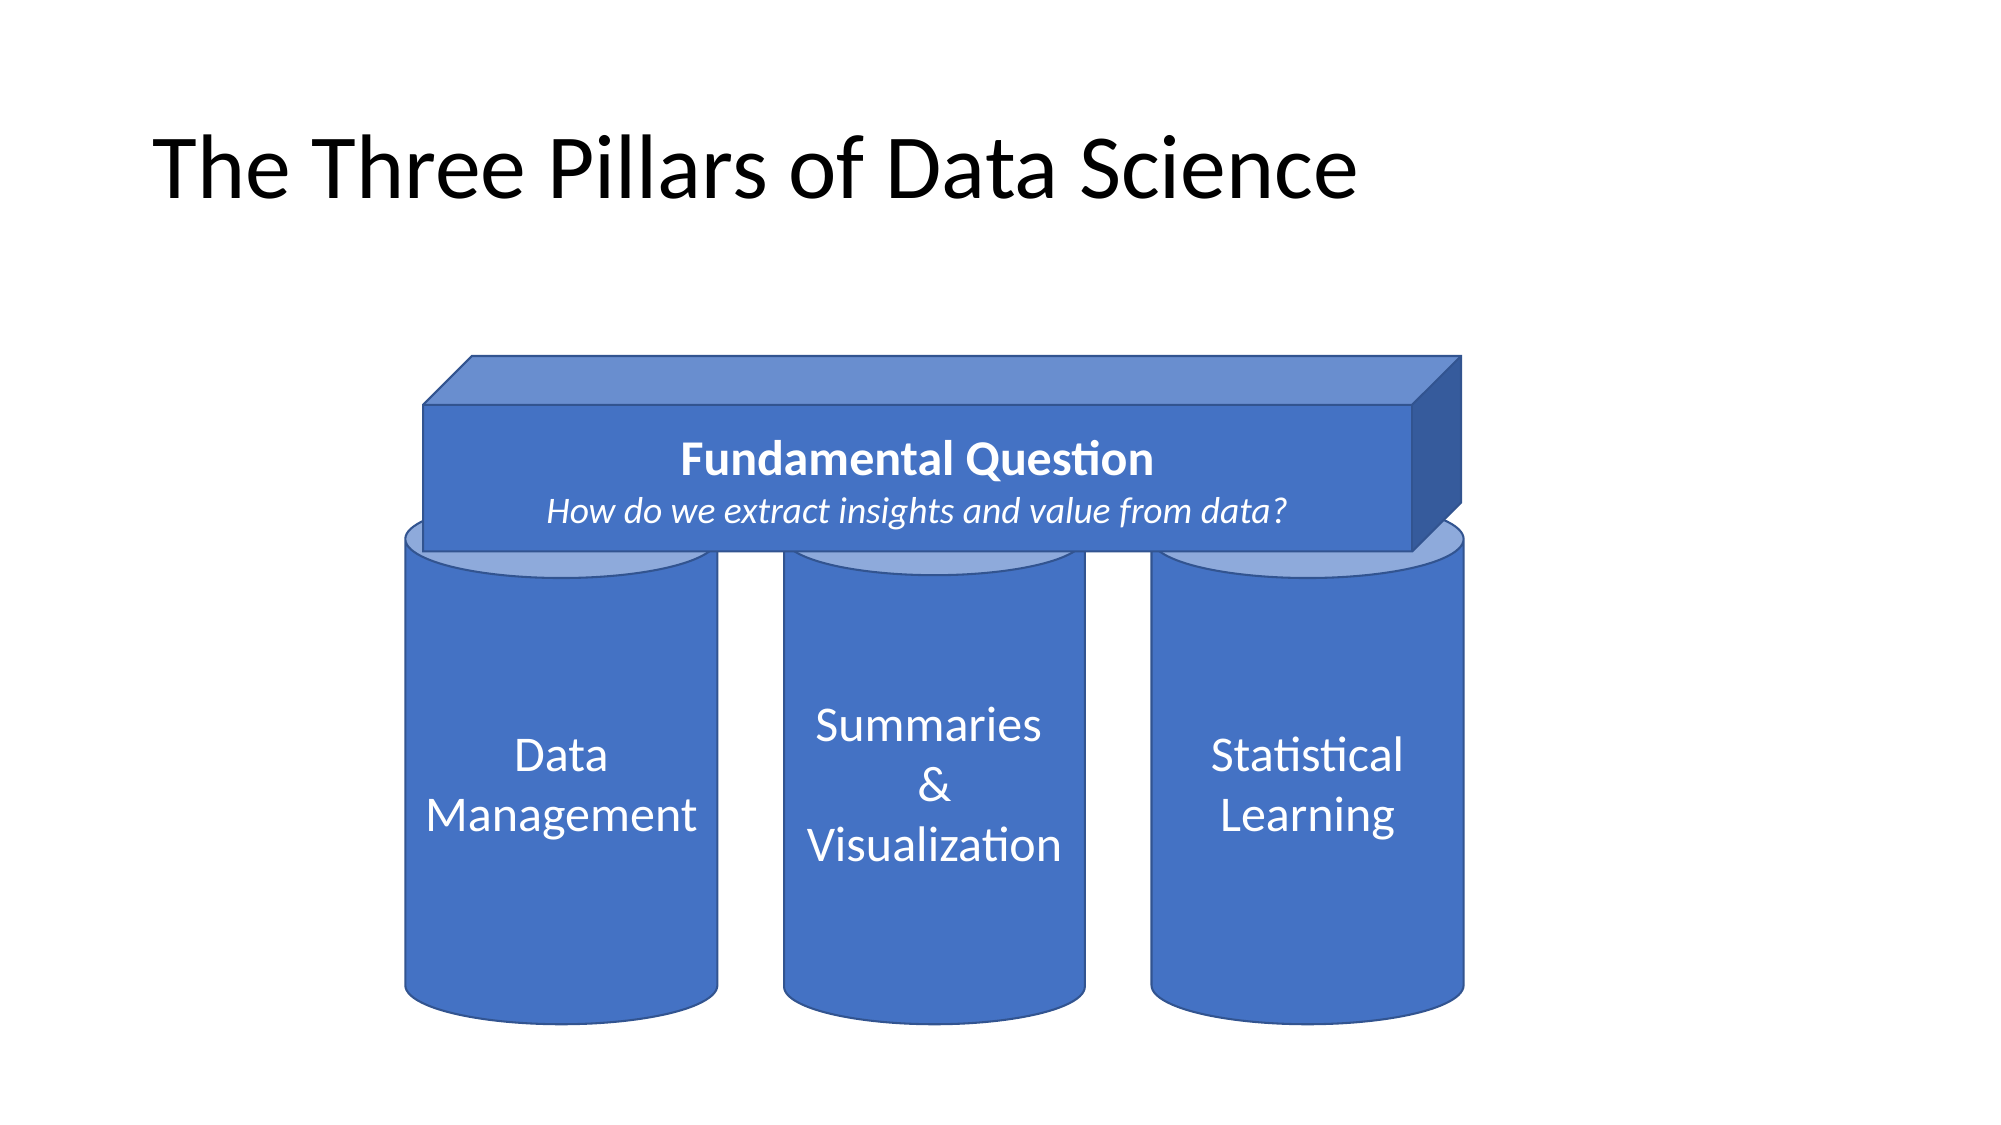

# The Three Pillars of Data Science
Fundamental Question
How do we extract insights and value from data?
Data Management
Summaries
&
Visualization
Statistical Learning